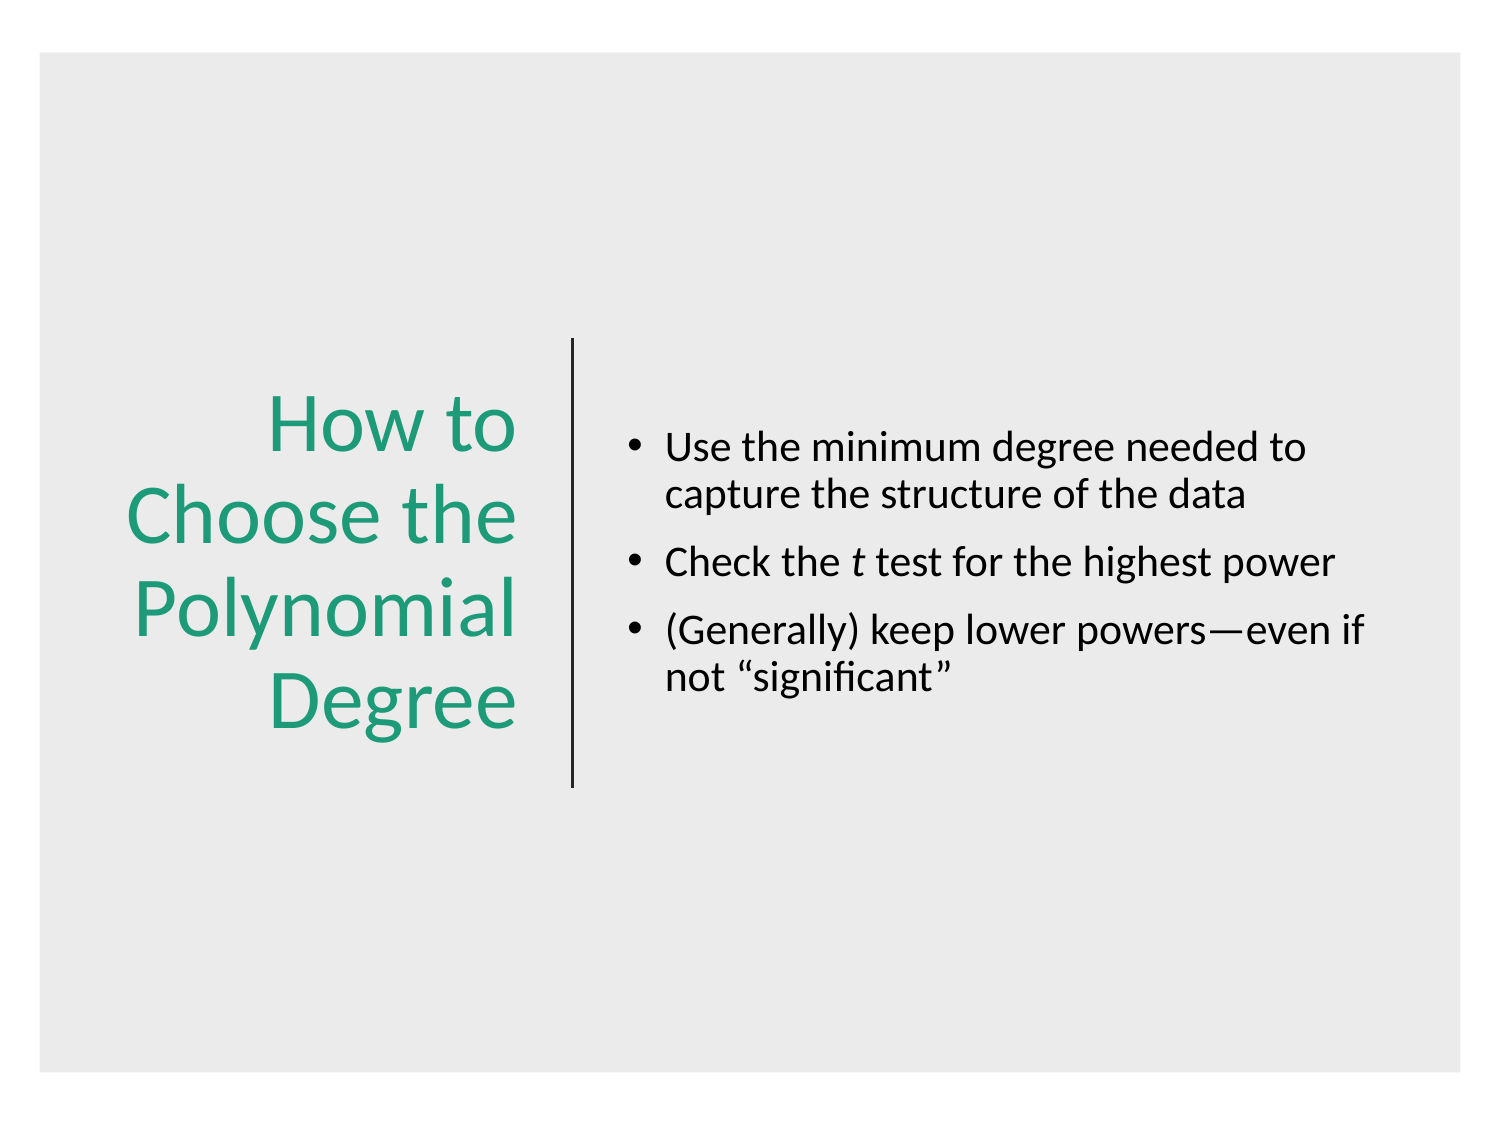

# How to Choose the Polynomial Degree
Use the minimum degree needed to capture the structure of the data
Check the t test for the highest power
(Generally) keep lower powers—even if not “significant”